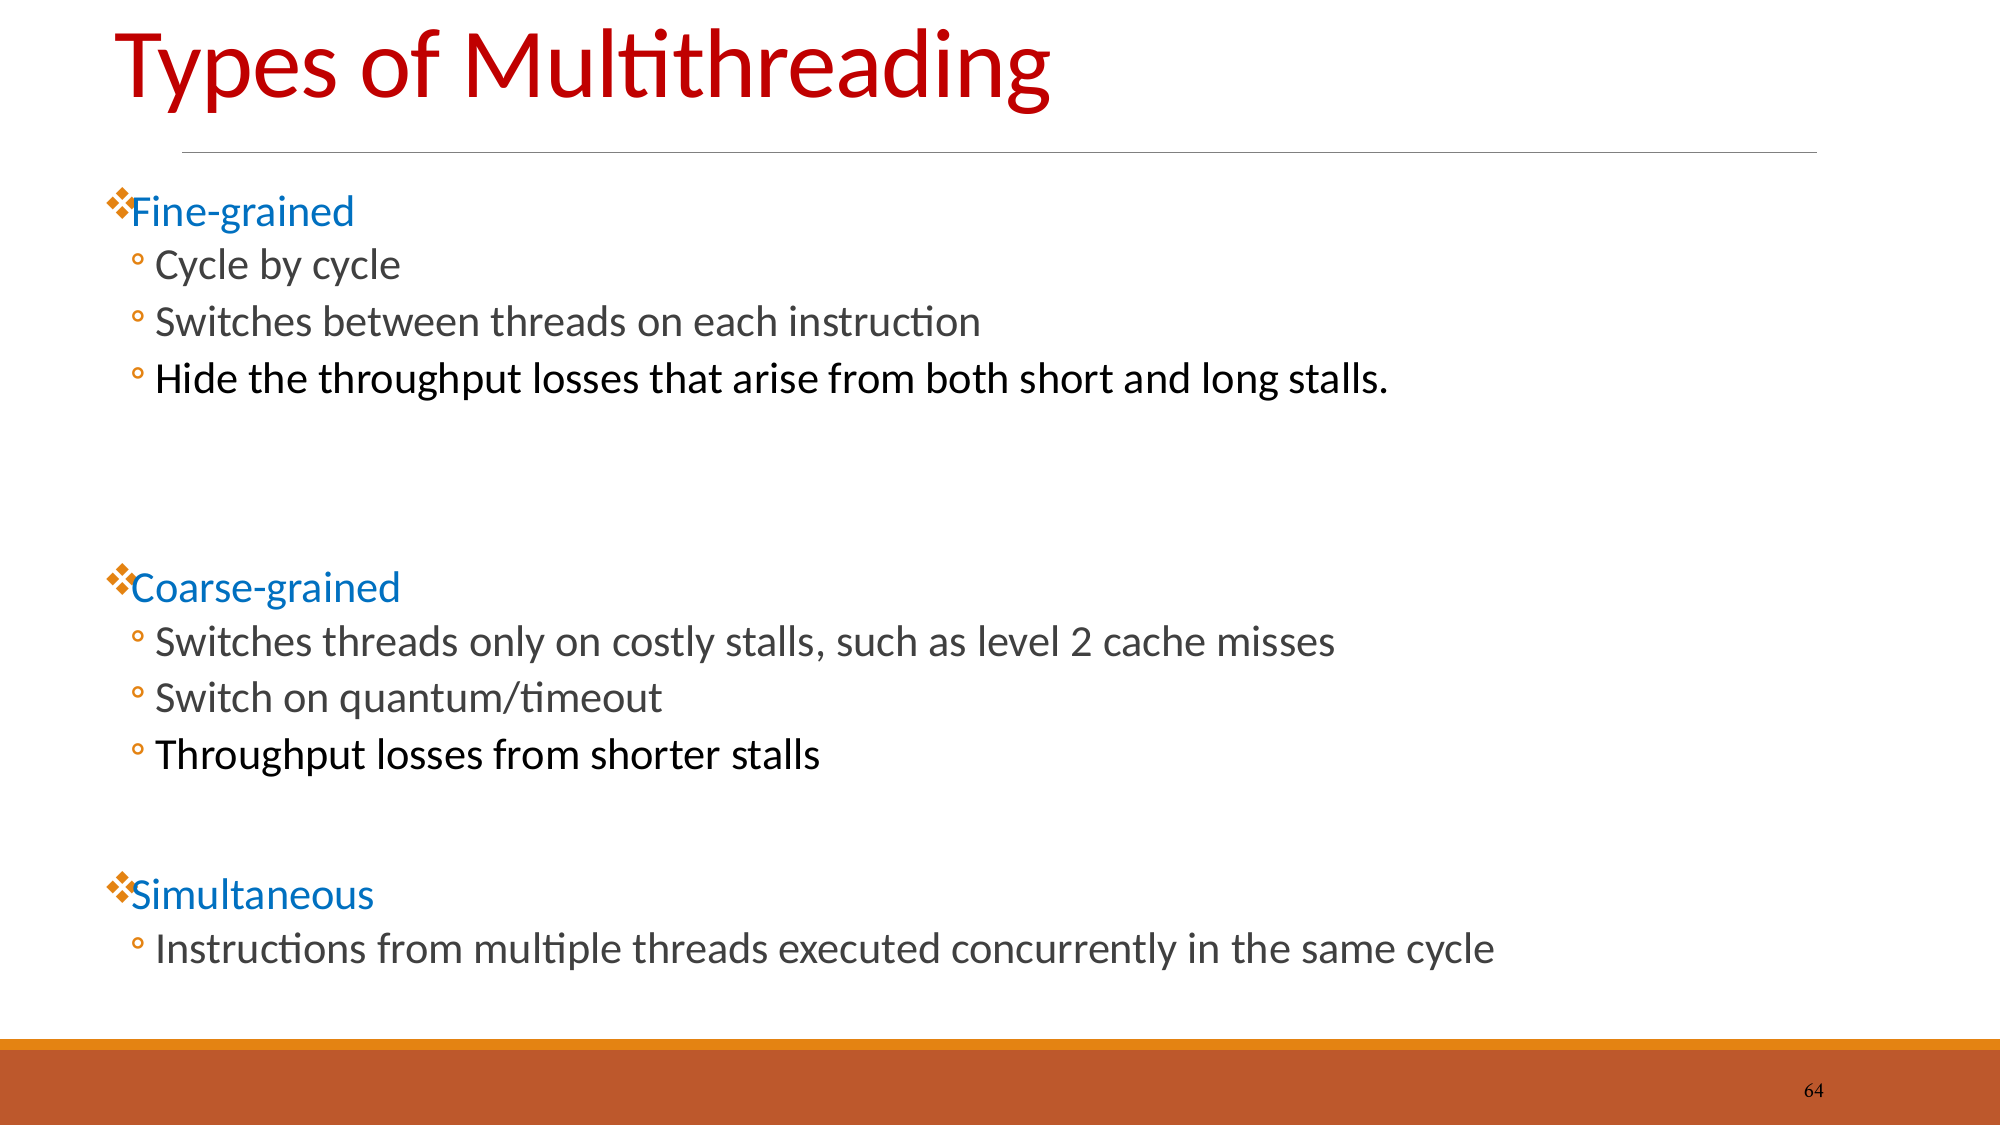

# Types of Multithreading
Fine-grained
Cycle by cycle
Switches between threads on each instruction
Hide the throughput losses that arise from both short and long stalls.

Coarse-grained
Switches threads only on costly stalls, such as level 2 cache misses
Switch on quantum/timeout
Throughput losses from shorter stalls

Simultaneous
Instructions from multiple threads executed concurrently in the same cycle

64